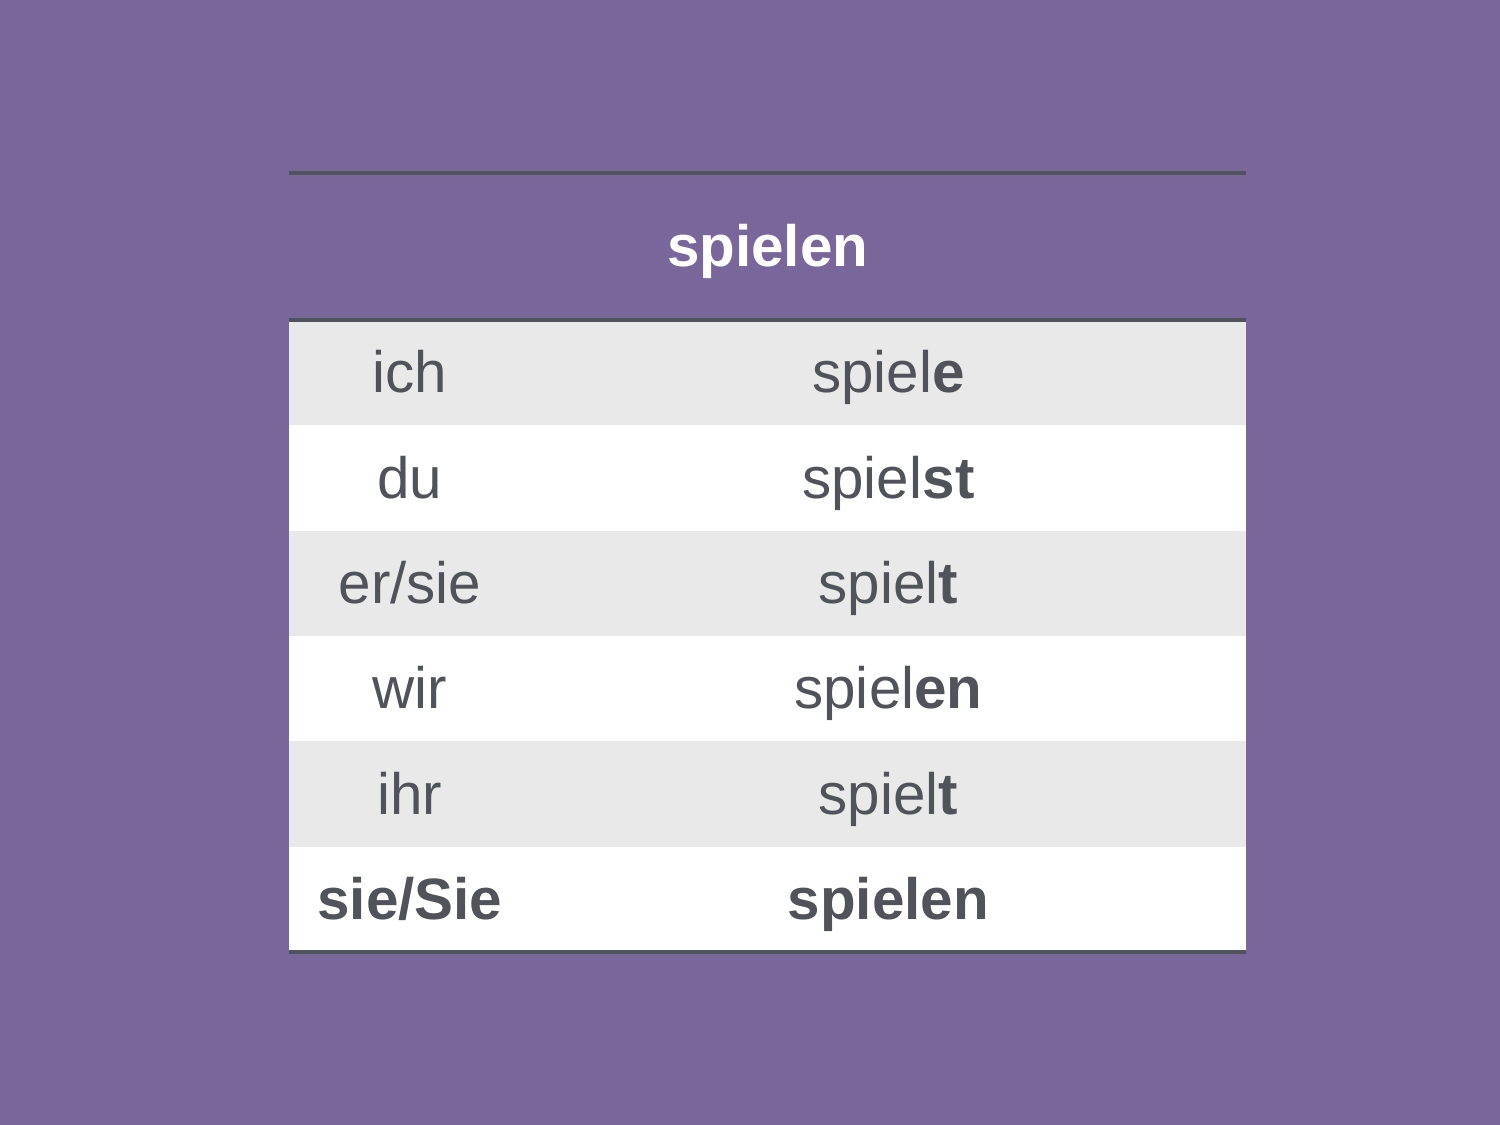

| spielen |  |
| --- | --- |
| ich | spiele |
| du | spielst |
| er/sie | spielt |
| wir | spielen |
| ihr | spielt |
| sie/Sie | spielen |
5